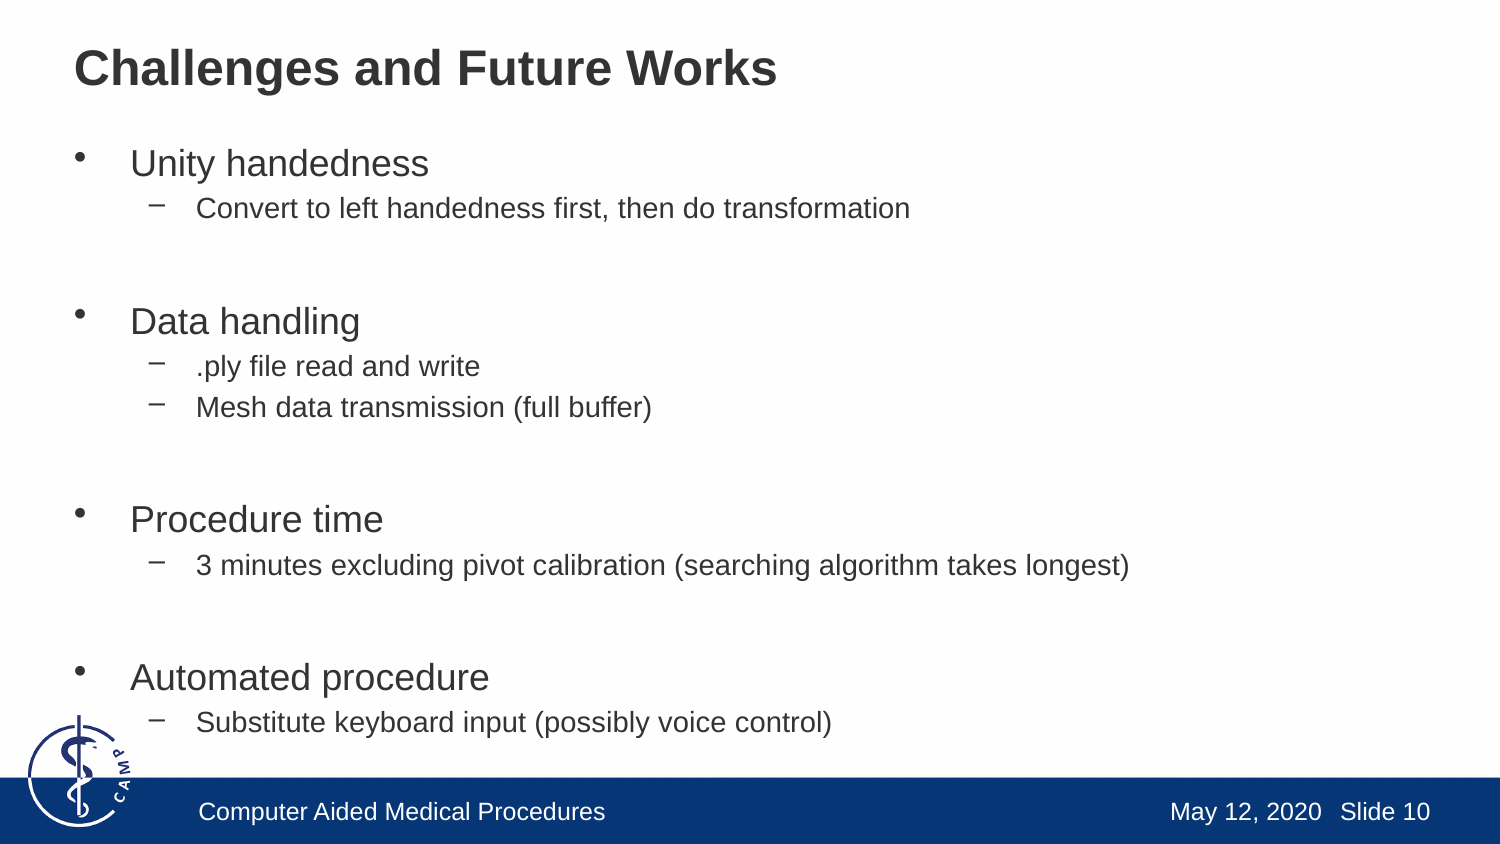

# Challenges and Future Works
Unity handedness
Convert to left handedness first, then do transformation

Data handling
.ply file read and write
Mesh data transmission (full buffer)

Procedure time
3 minutes excluding pivot calibration (searching algorithm takes longest)

Automated procedure
Substitute keyboard input (possibly voice control)
Computer Aided Medical Procedures
May 12, 2020
Slide 10